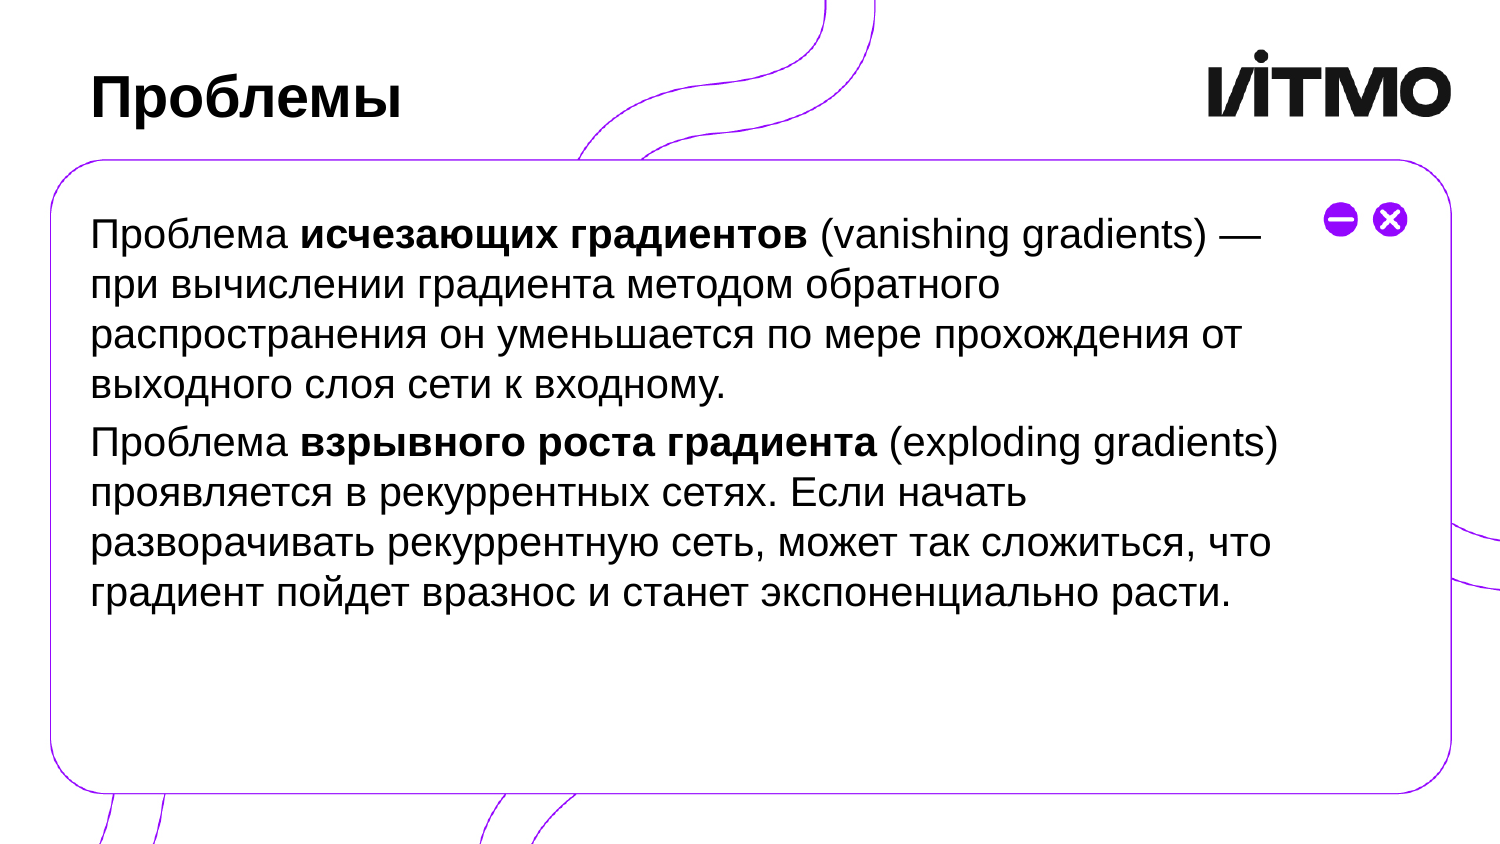

# Проблемы
Проблема исчезающих градиентов (vanishing gradients) — при вычислении градиента методом обратного распространения он уменьшается по мере прохождения от выходного слоя сети к входному.
Проблема взрывного роста градиента (exploding gradients) проявляется в рекуррентных сетях. Если начать разворачивать рекуррентную сеть, может так сложиться, что градиент пойдет вразнос и станет экспоненциально расти.